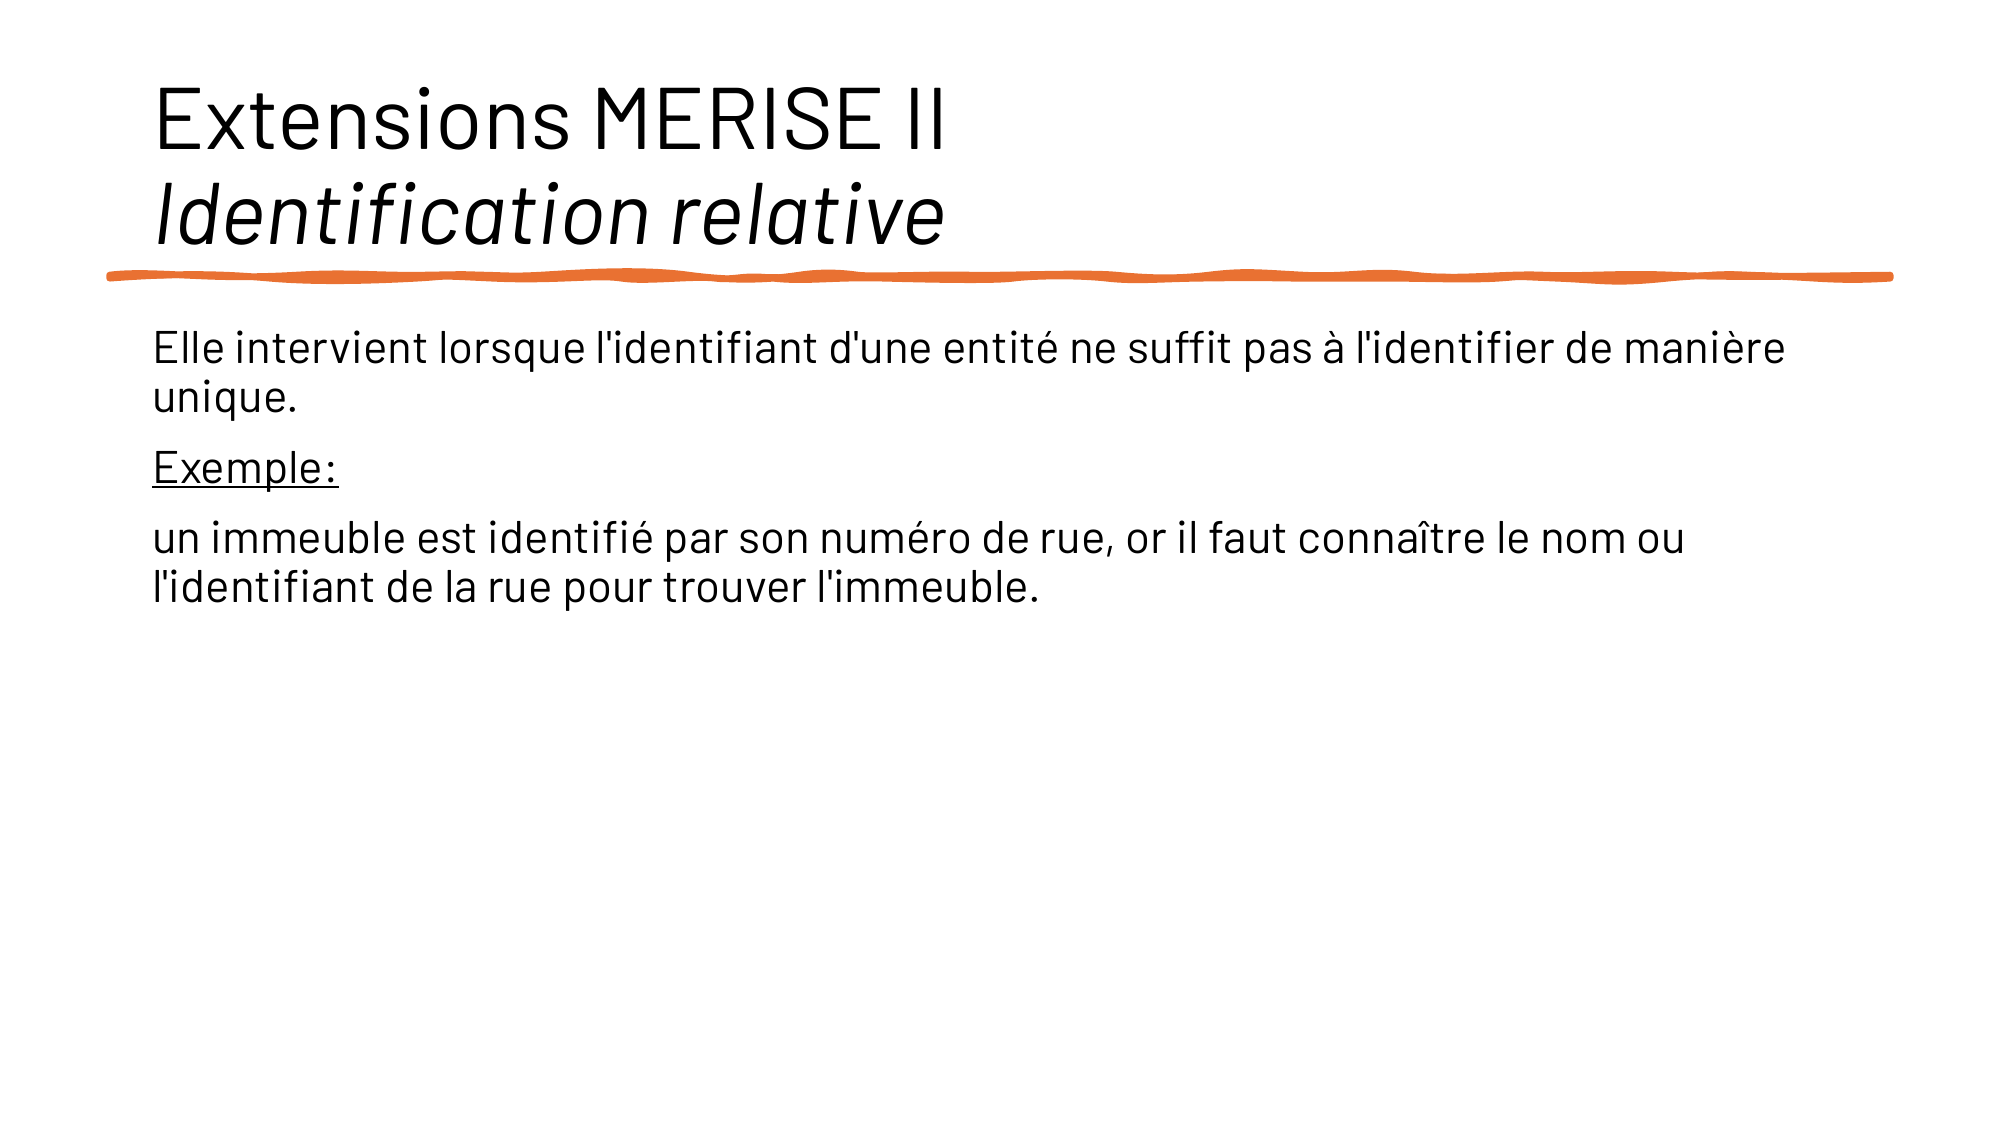

# Extensions MERISE II Identification relative

Elle intervient lorsque l'identifiant d'une entité ne suffit pas à l'identifier de manière unique.
Exemple:
un immeuble est identifié par son numéro de rue, or il faut connaître le nom ou l'identifiant de la rue pour trouver l'immeuble.